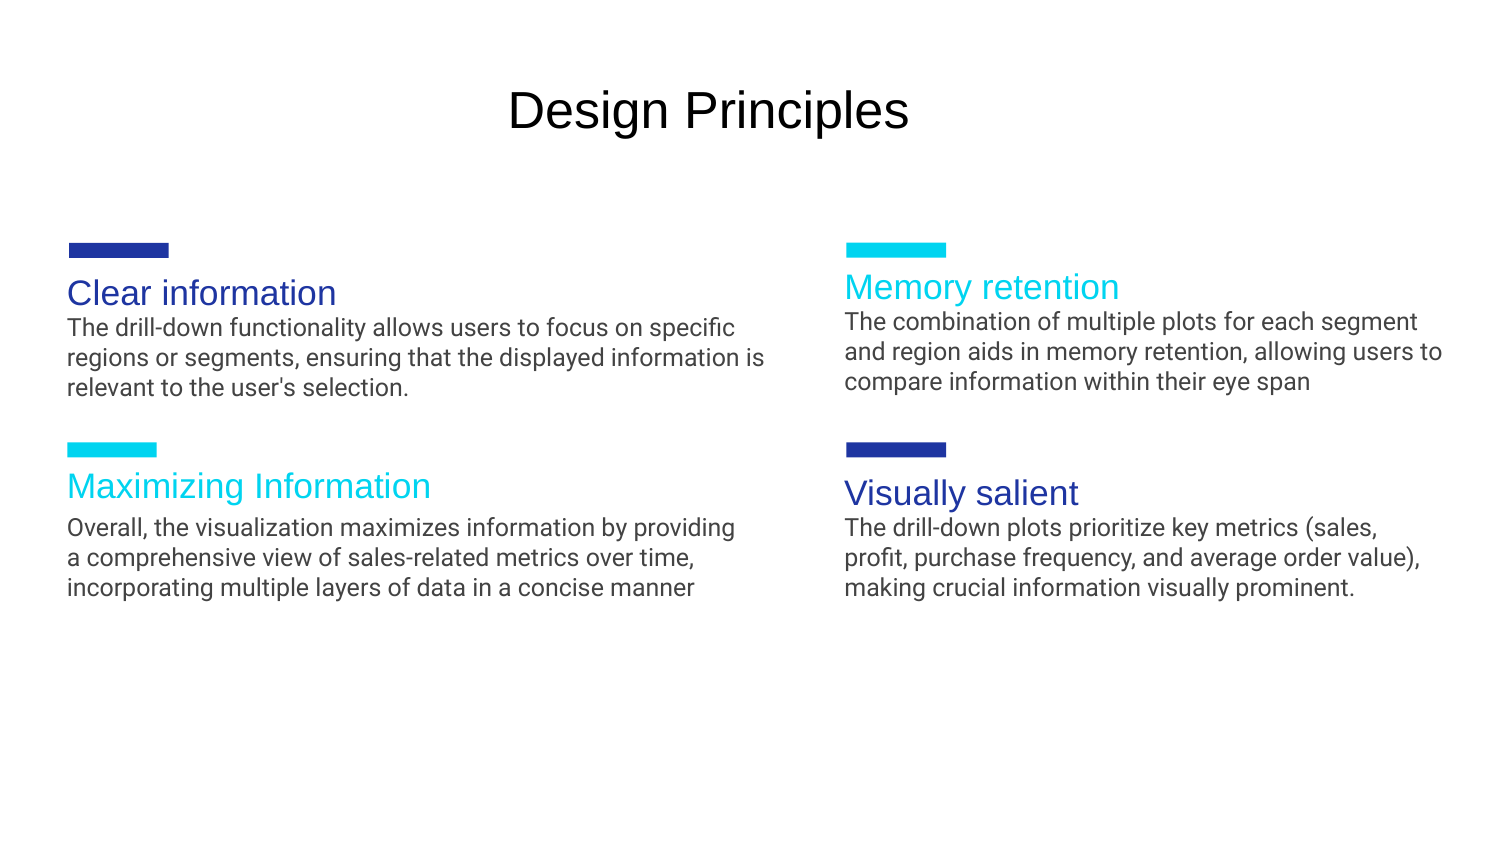

# Design Principles

Memory retention
The combination of multiple plots for each segment and region aids in memory retention, allowing users to compare information within their eye span

Clear information
The drill-down functionality allows users to focus on specific regions or segments, ensuring that the displayed information is relevant to the user's selection.

Maximizing Information
Overall, the visualization maximizes information by providing a comprehensive view of sales-related metrics over time, incorporating multiple layers of data in a concise manner

Visually salient
The drill-down plots prioritize key metrics (sales, profit, purchase frequency, and average order value), making crucial information visually prominent.